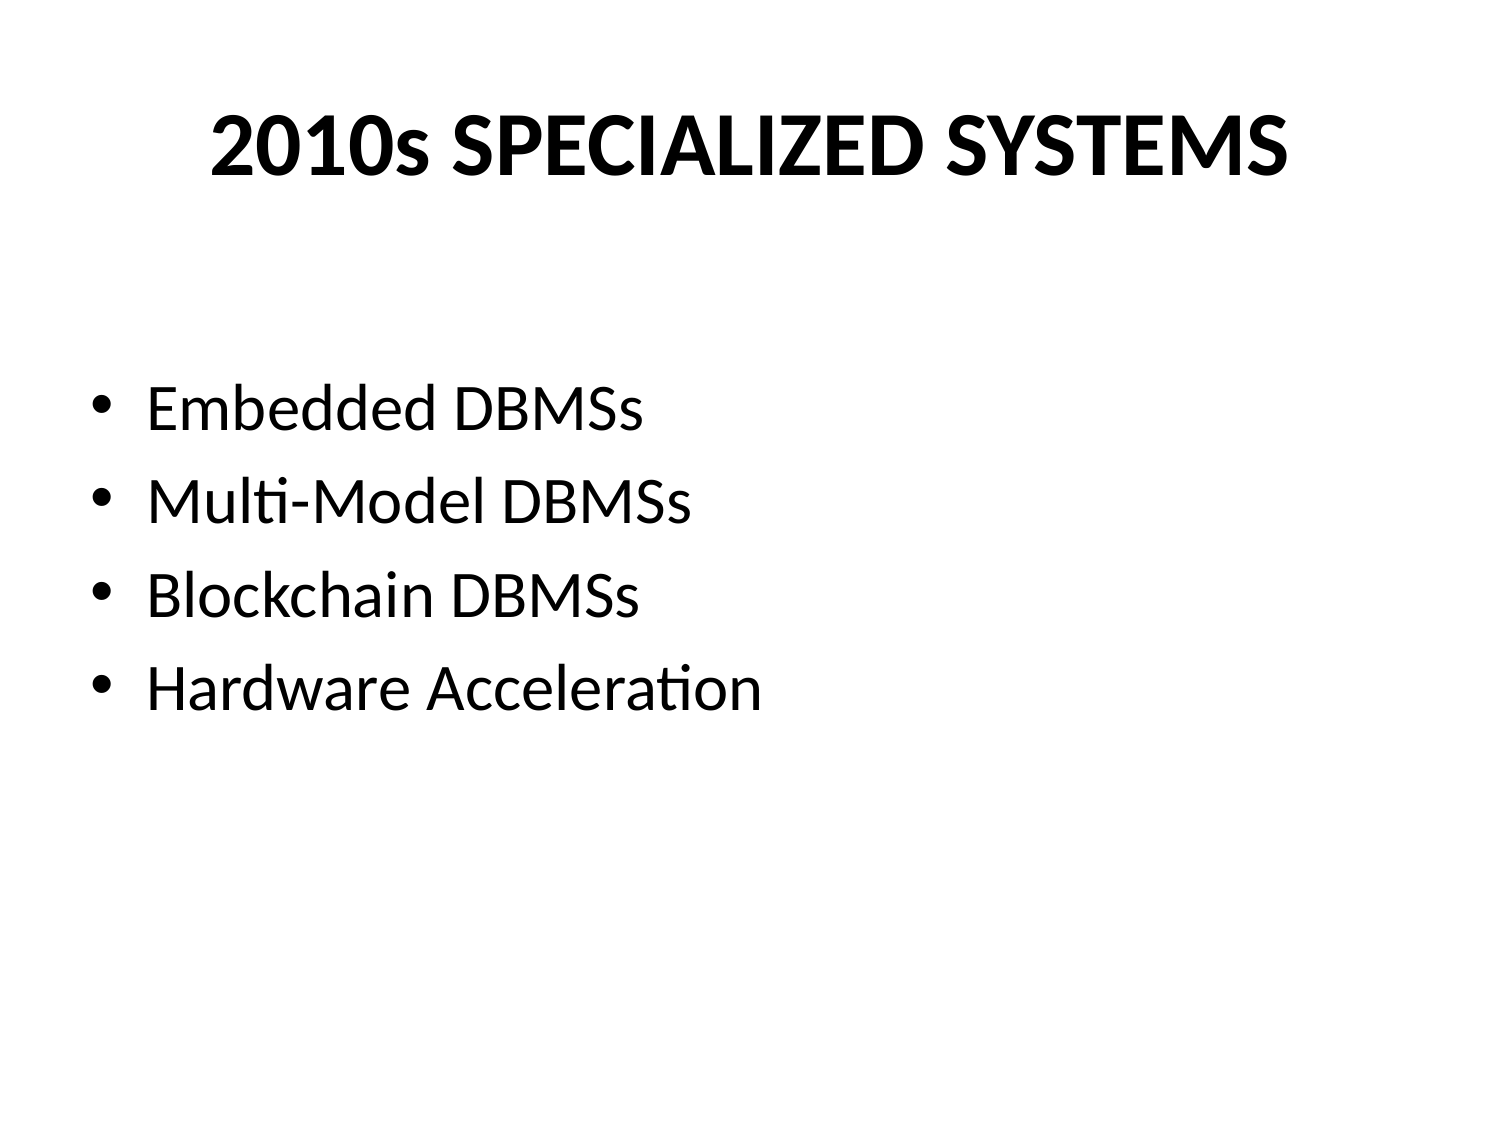

# 2010s SPECIALIZED SYSTEMS

Embedded DBMSs
Multi-Model DBMSs
Blockchain DBMSs
Hardware Acceleration